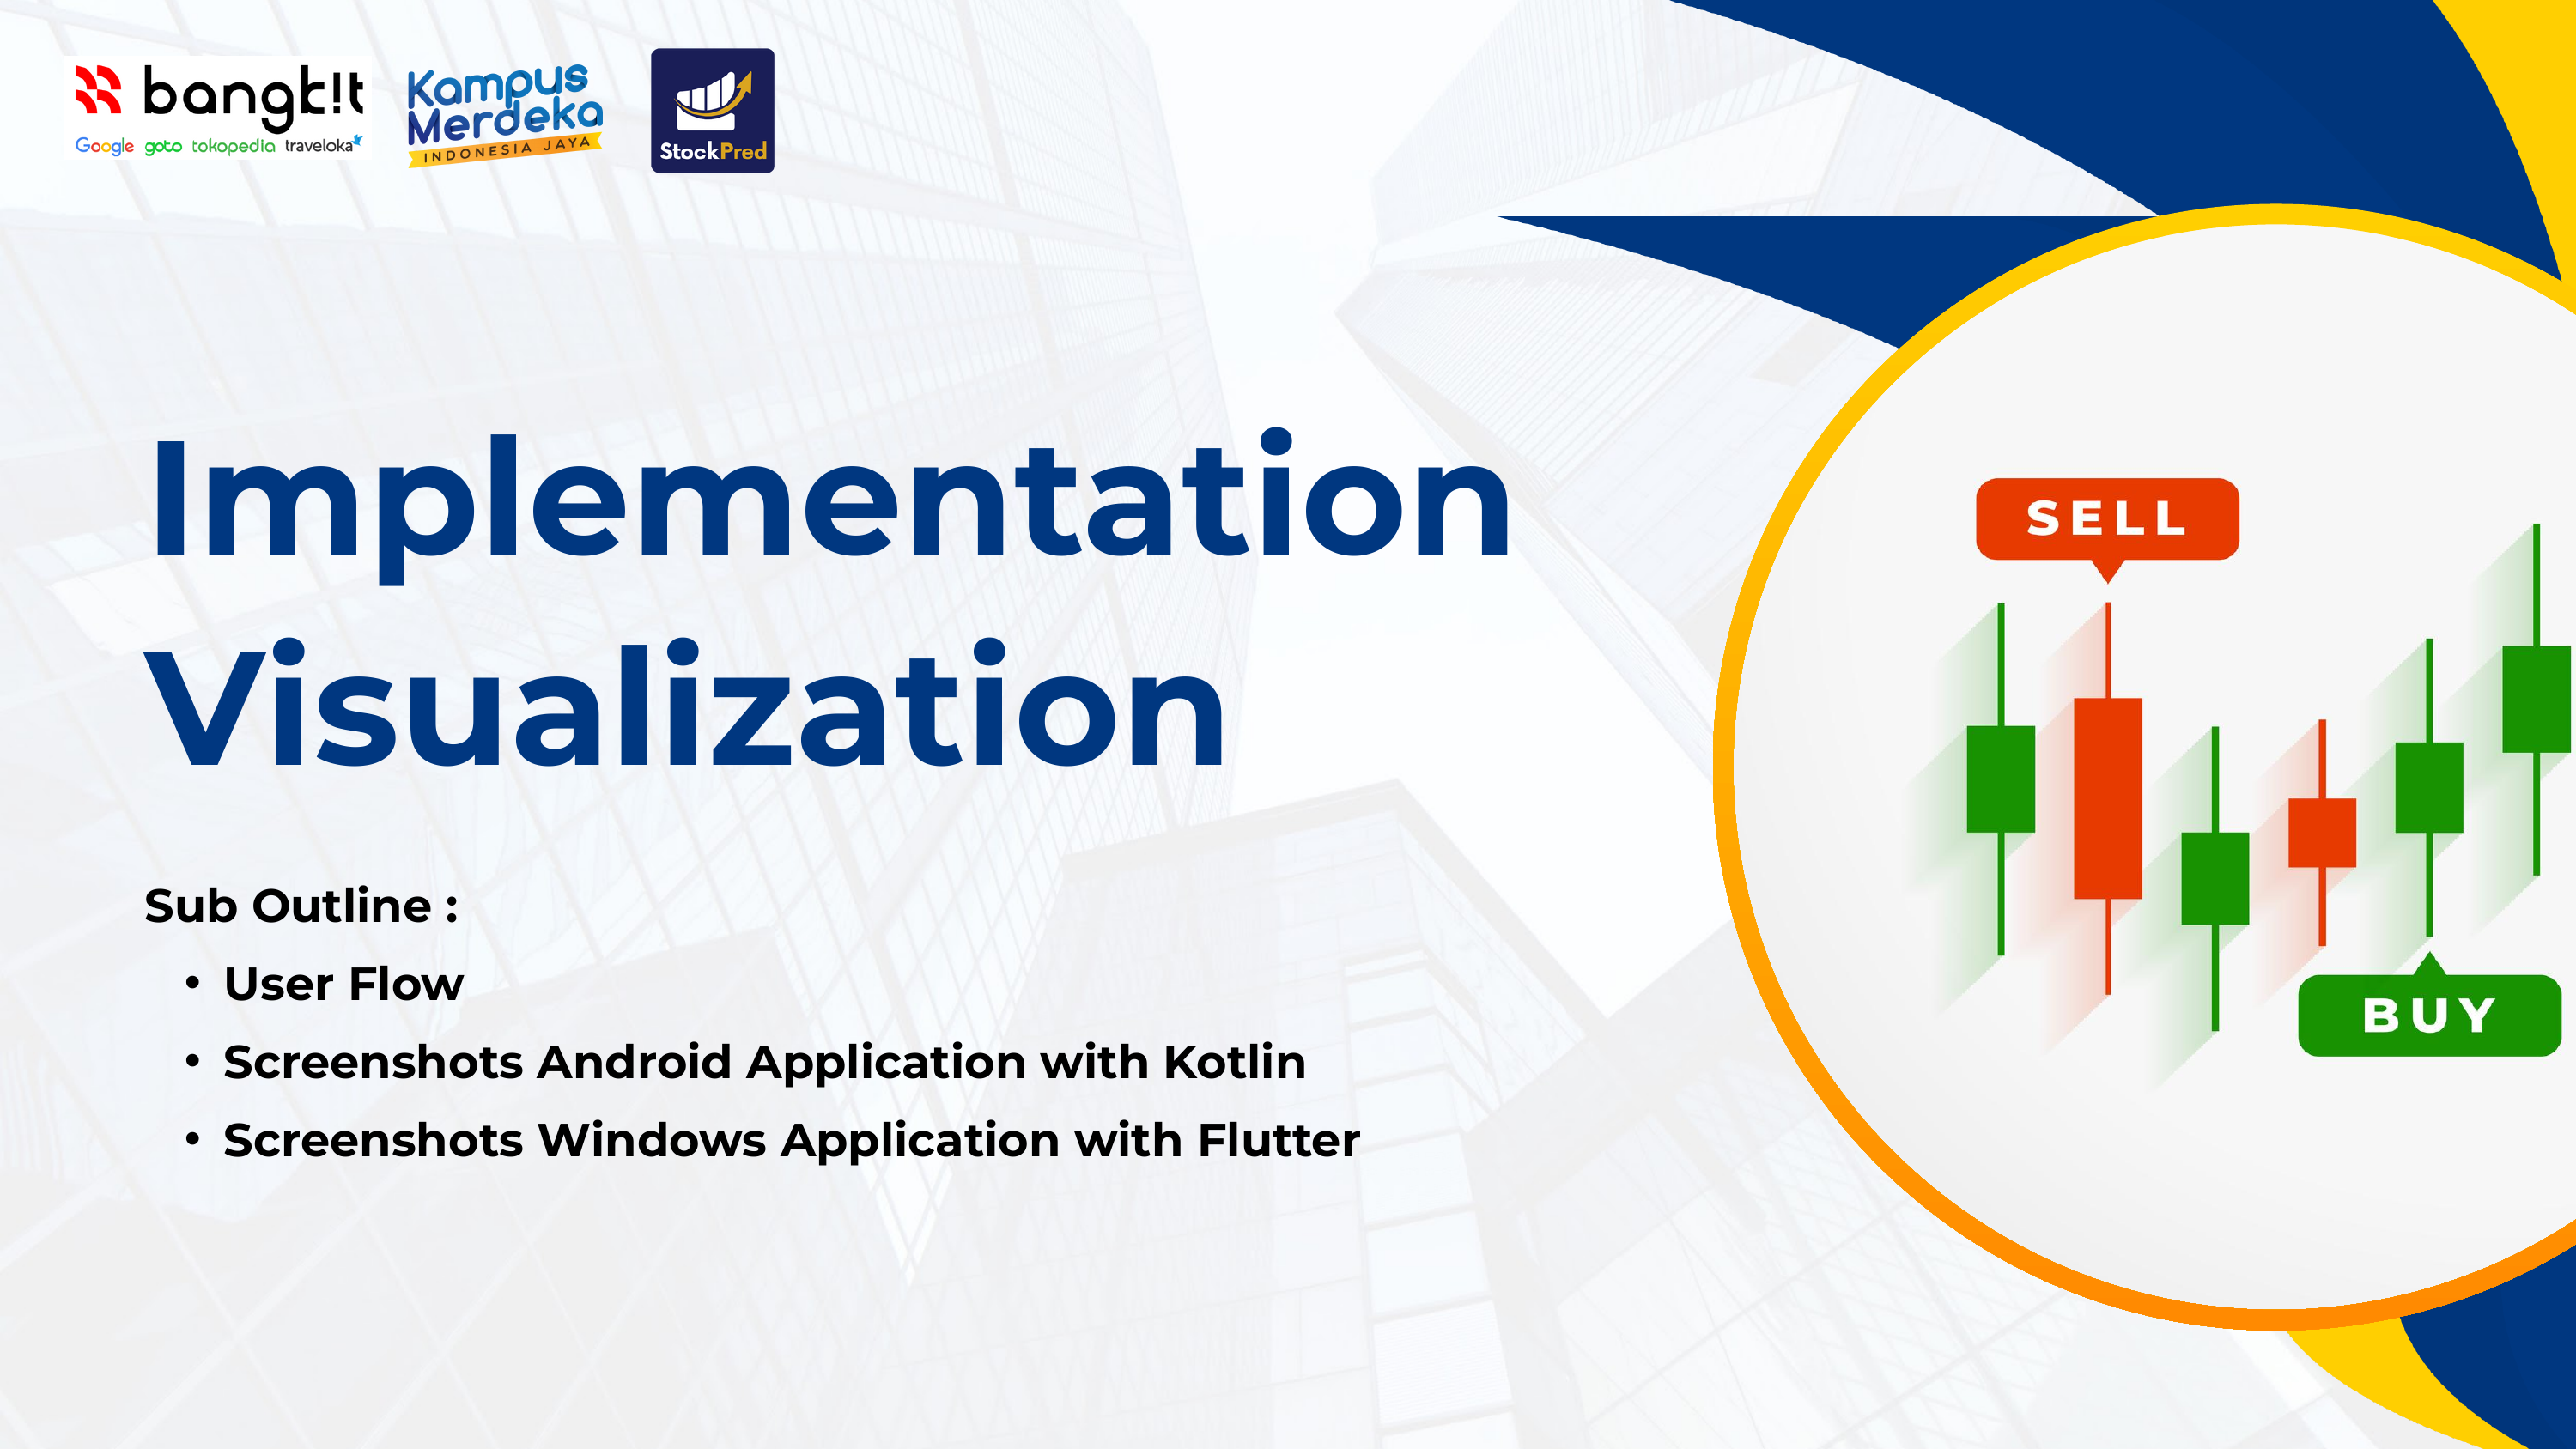

Implementation Visualization
Sub Outline :
User Flow
Screenshots Android Application with Kotlin
Screenshots Windows Application with Flutter